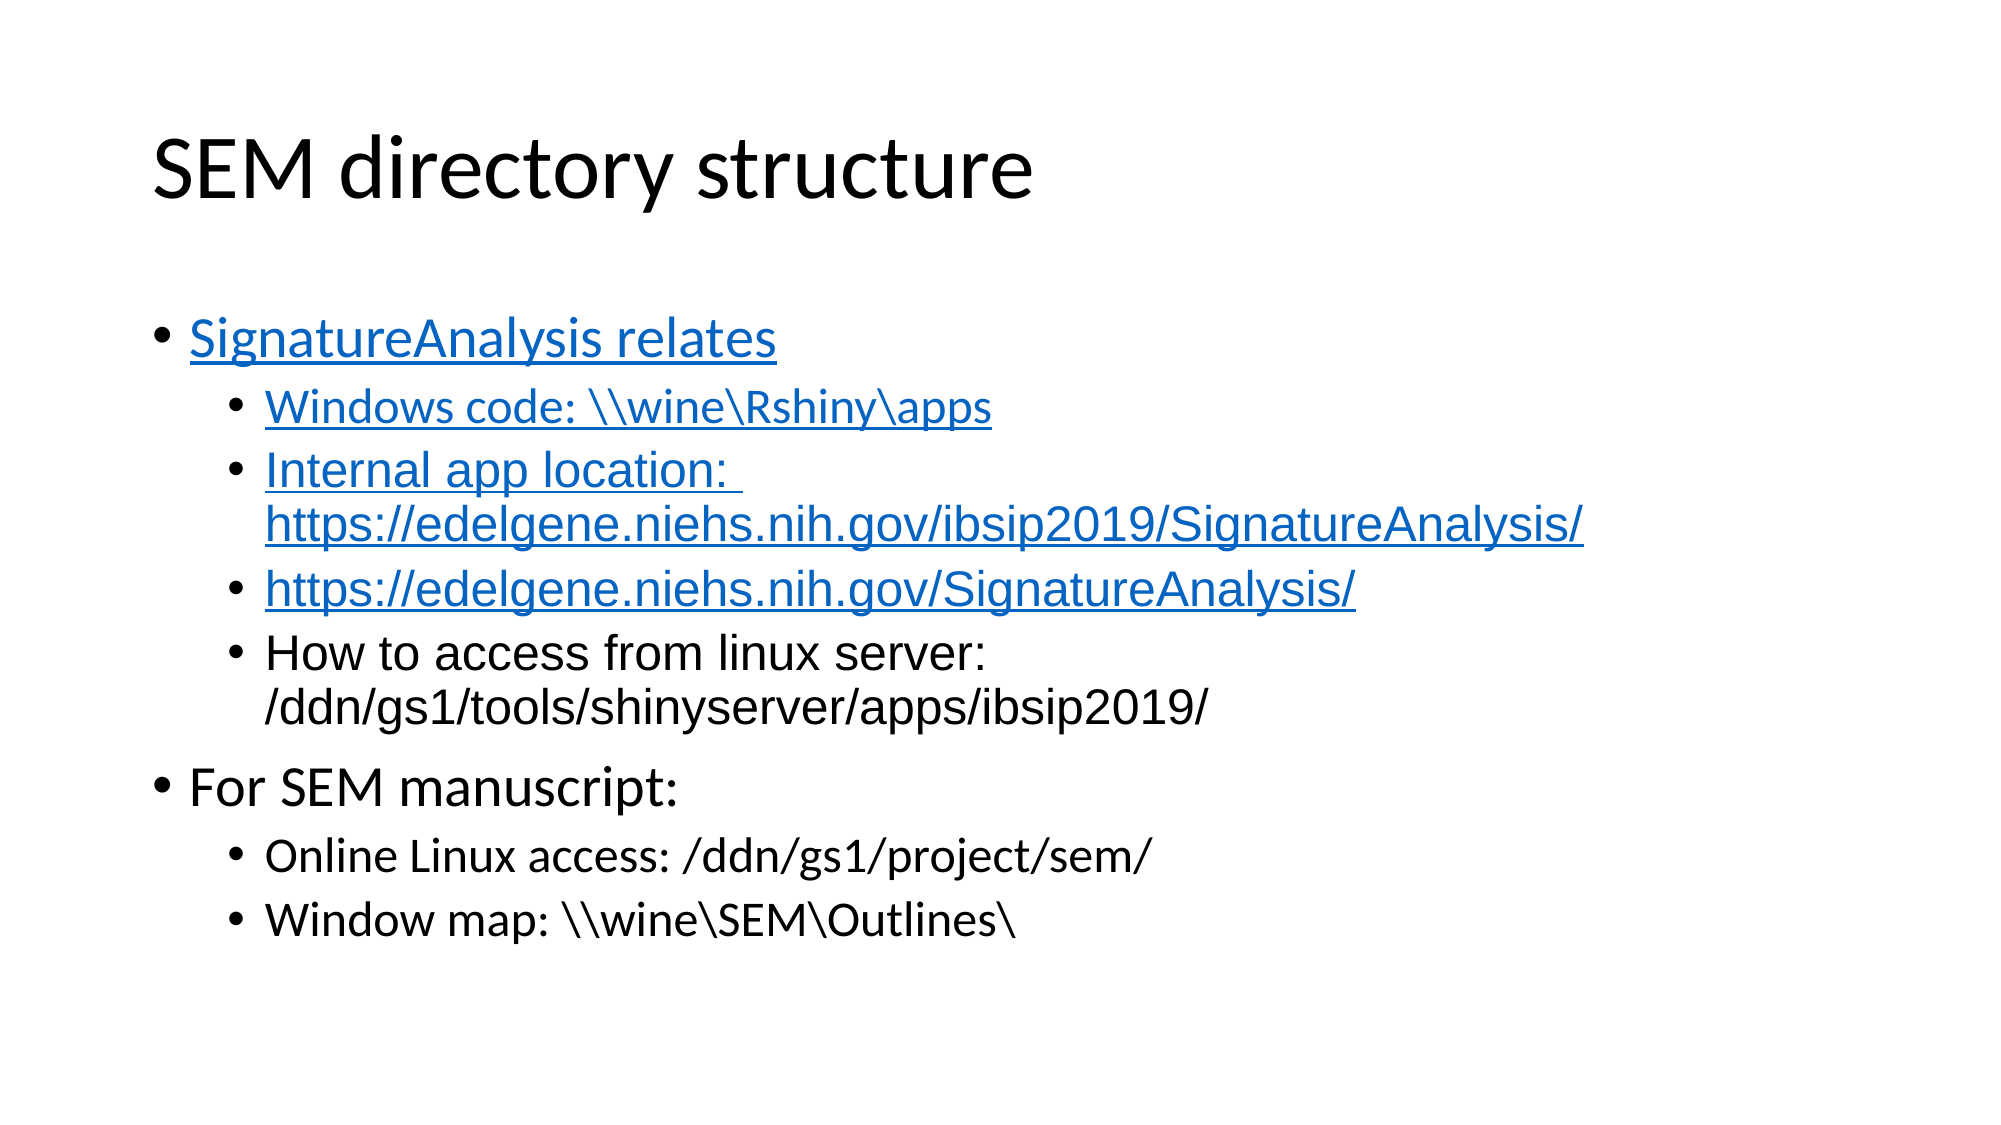

# SEM directory structure
SignatureAnalysis relates
Windows code: \\wine\Rshiny\apps
Internal app location: https://edelgene.niehs.nih.gov/ibsip2019/SignatureAnalysis/
https://edelgene.niehs.nih.gov/SignatureAnalysis/
How to access from linux server: /ddn/gs1/tools/shinyserver/apps/ibsip2019/
For SEM manuscript:
Online Linux access: /ddn/gs1/project/sem/
Window map: \\wine\SEM\Outlines\